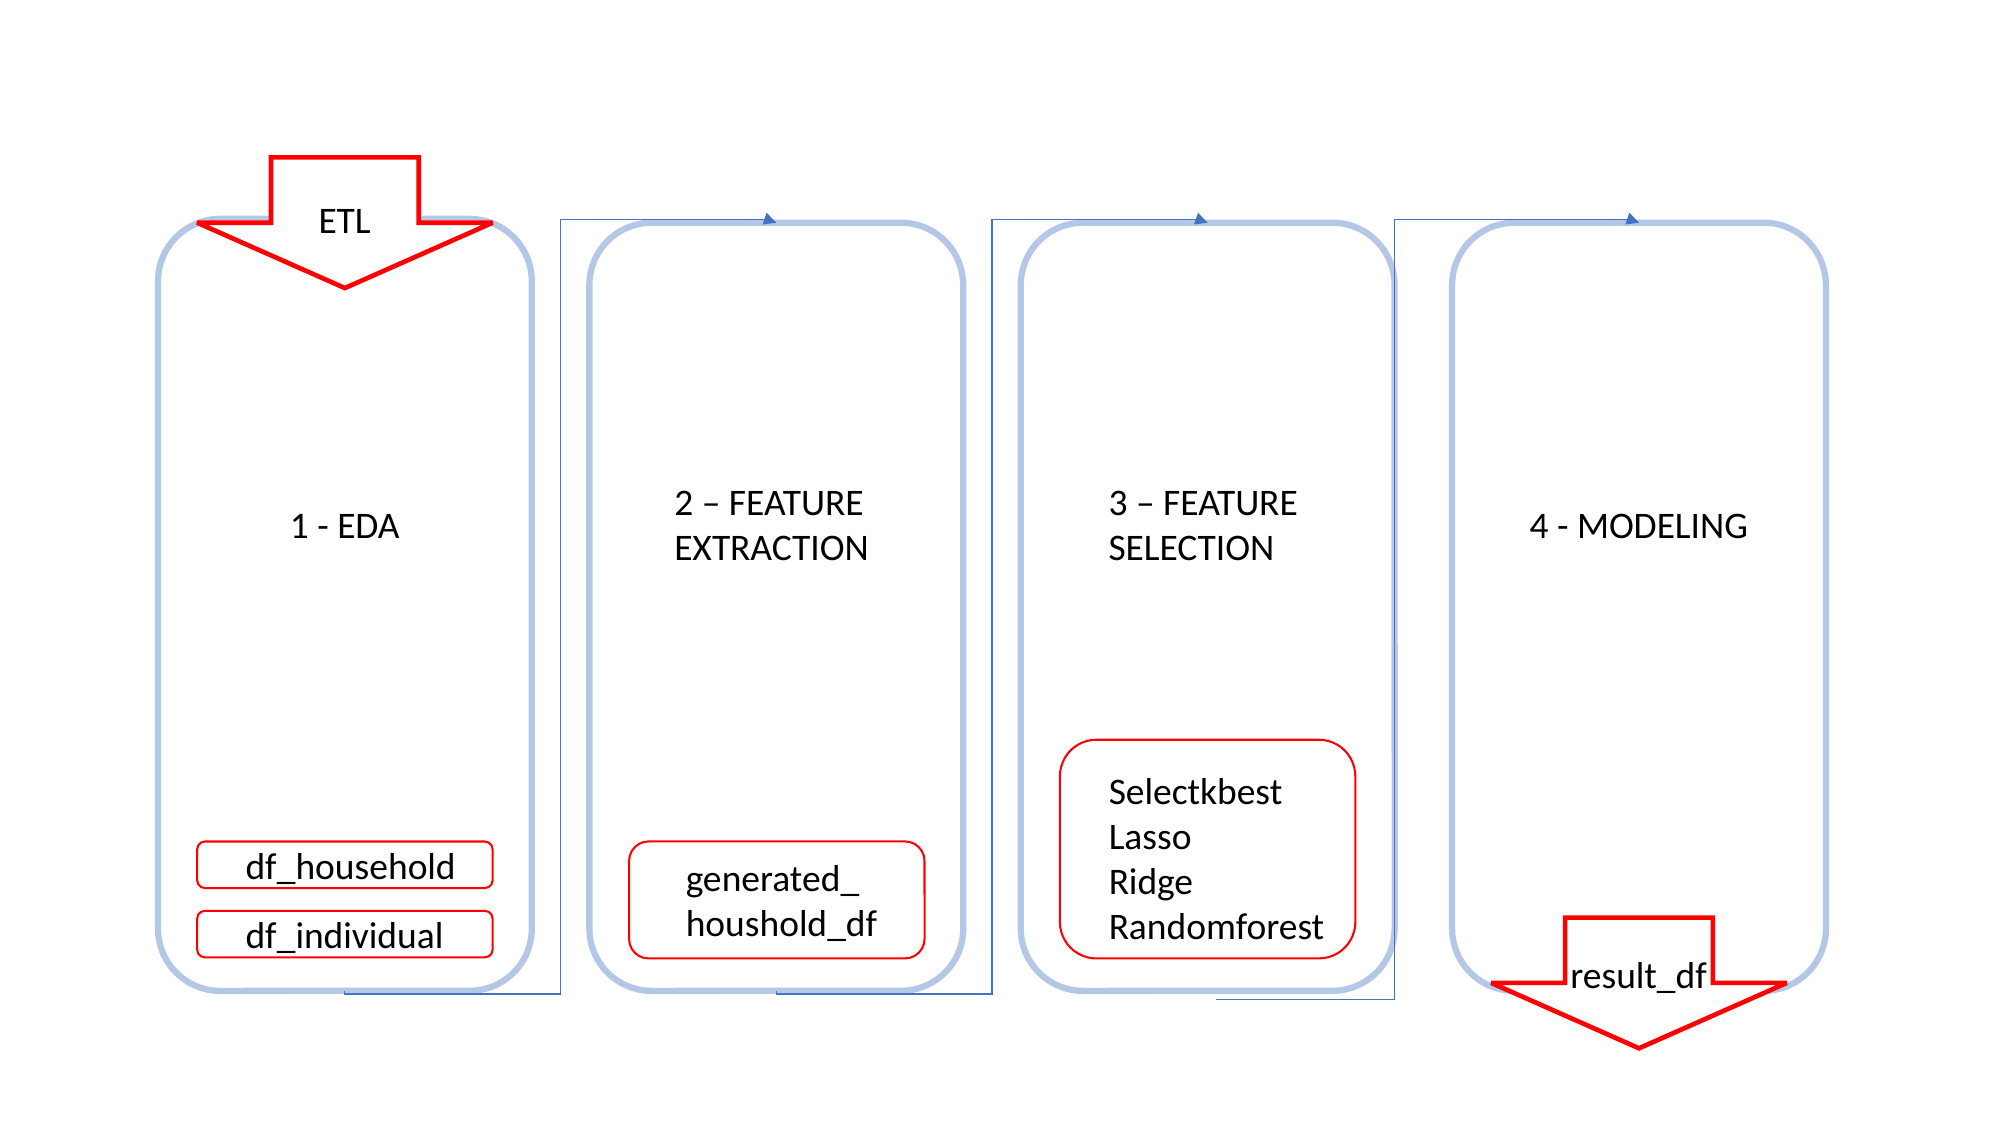

ETL
1 -

2 – FEATURE
EXTRACTION
3 – FEATURE
SELECTION
1 - EDA
4 - MODELING
DF
Selectkbest
Lasso
Ridge
Randomforest

df_household
DF
DF
generated_
houshold_df
df_individual
DF

result_df